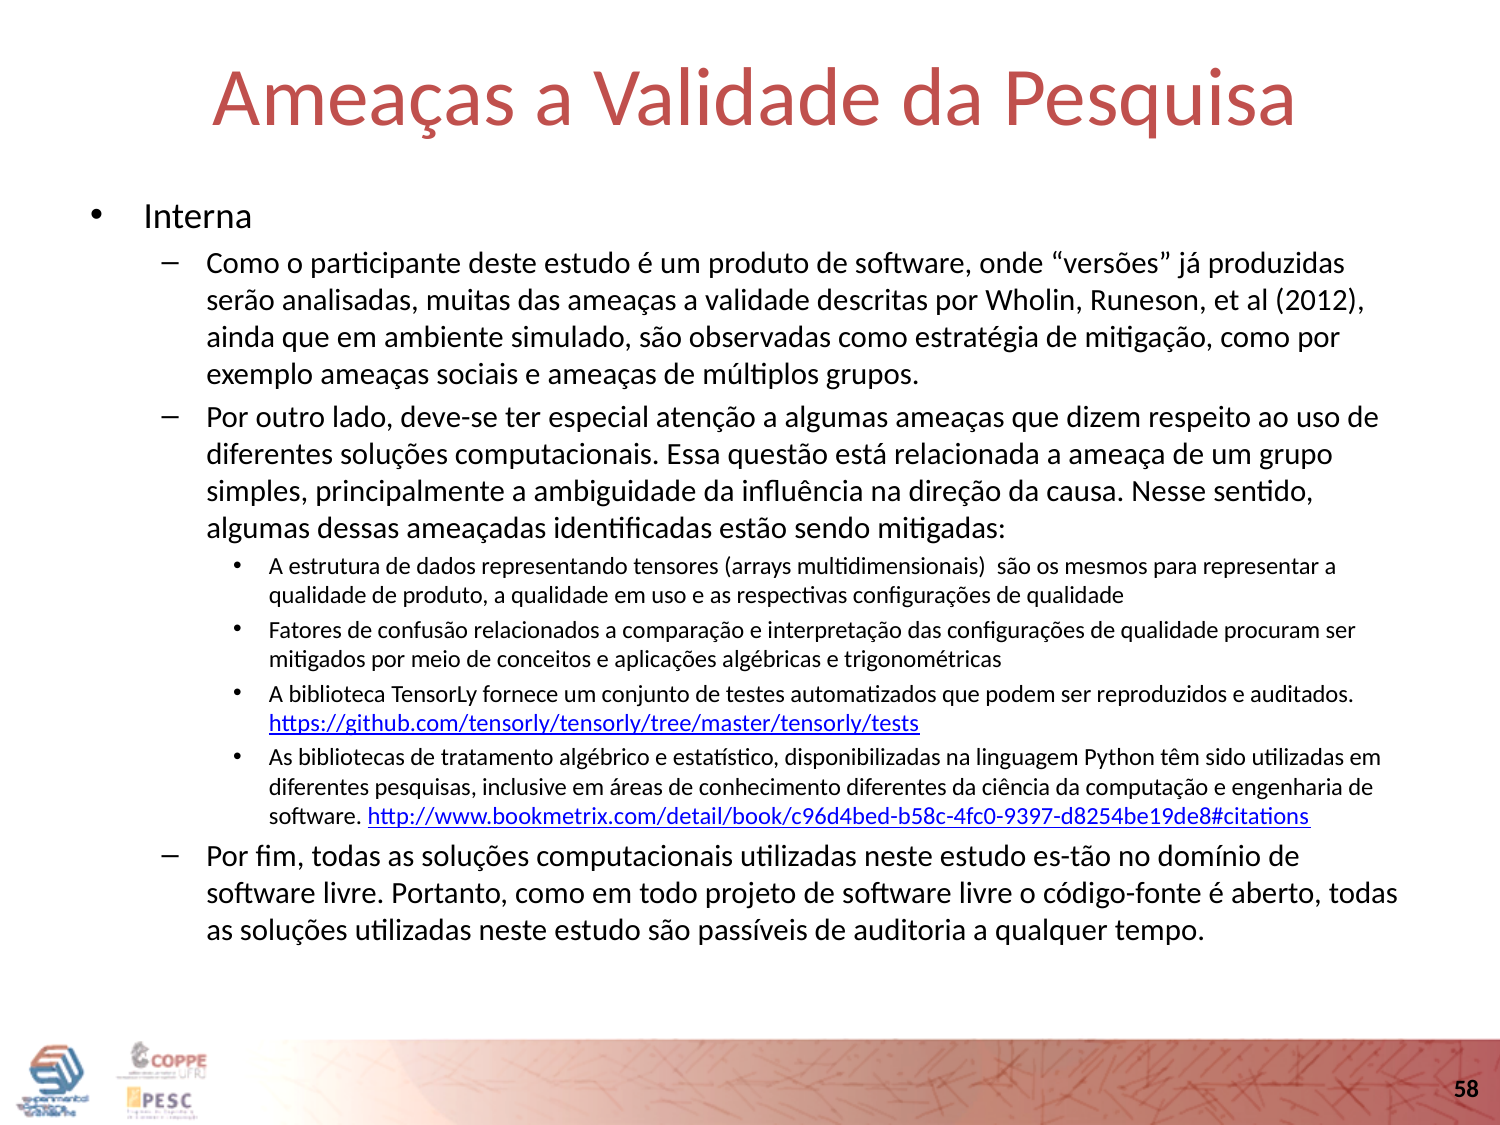

Ameaças a Validade da Pesquisa

Interna
Como o participante deste estudo é um produto de software, onde “versões” já produzidas serão analisadas, muitas das ameaças a validade descritas por Wholin, Runeson, et al (2012), ainda que em ambiente simulado, são observadas como estratégia de mitigação, como por exemplo ameaças sociais e ameaças de múltiplos grupos.
Por outro lado, deve-se ter especial atenção a algumas ameaças que dizem respeito ao uso de diferentes soluções computacionais. Essa questão está relacionada a ameaça de um grupo simples, principalmente a ambiguidade da influência na direção da causa. Nesse sentido, algumas dessas ameaçadas identificadas estão sendo mitigadas:
A estrutura de dados representando tensores (arrays multidimensionais)  são os mesmos para representar a qualidade de produto, a qualidade em uso e as respectivas configurações de qualidade
Fatores de confusão relacionados a comparação e interpretação das configurações de qualidade procuram ser mitigados por meio de conceitos e aplicações algébricas e trigonométricas
A biblioteca TensorLy fornece um conjunto de testes automatizados que podem ser reproduzidos e auditados. https://github.com/tensorly/tensorly/tree/master/tensorly/tests
As bibliotecas de tratamento algébrico e estatístico, disponibilizadas na linguagem Python têm sido utilizadas em diferentes pesquisas, inclusive em áreas de conhecimento diferentes da ciência da computação e engenharia de software. http://www.bookmetrix.com/detail/book/c96d4bed-b58c-4fc0-9397-d8254be19de8#citations
Por fim, todas as soluções computacionais utilizadas neste estudo es-tão no domínio de software livre. Portanto, como em todo projeto de software livre o código-fonte é aberto, todas as soluções utilizadas neste estudo são passíveis de auditoria a qualquer tempo.